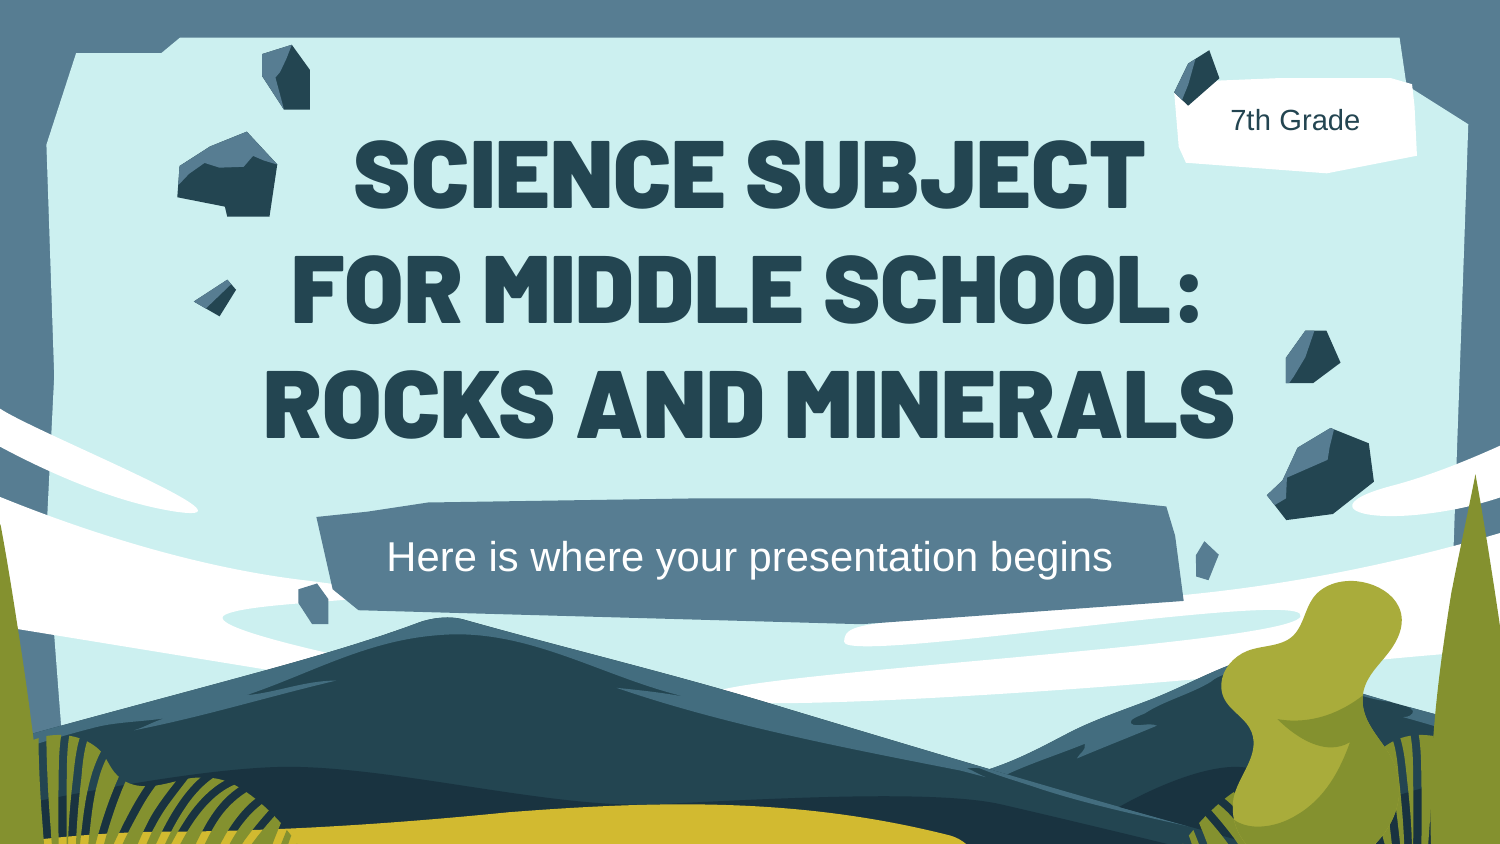

7th Grade
# SCIENCE SUBJECT
FOR MIDDLE SCHOOL:
ROCKS AND MINERALS

Here is where your presentation begins